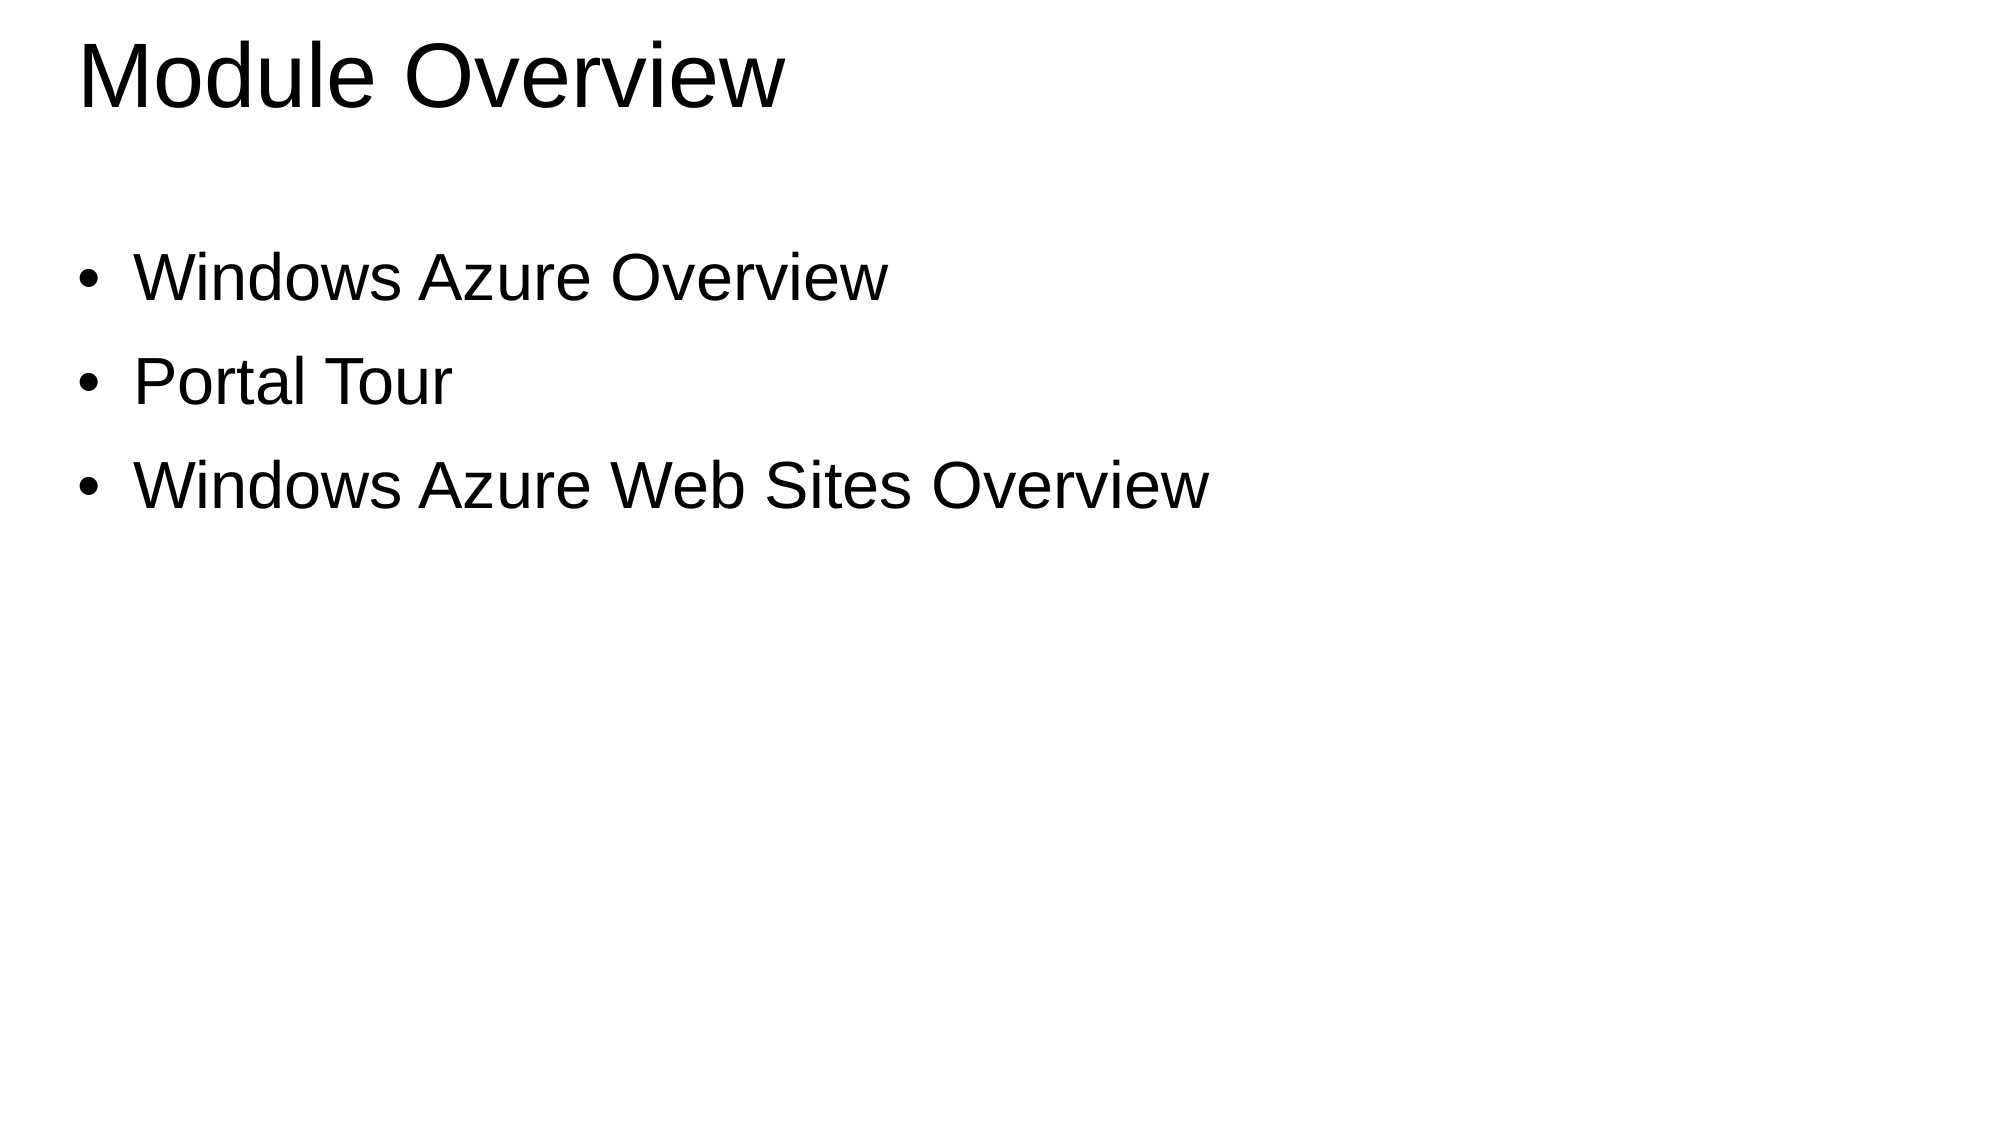

# Module Overview
Windows Azure Overview
Portal Tour
Windows Azure Web Sites Overview